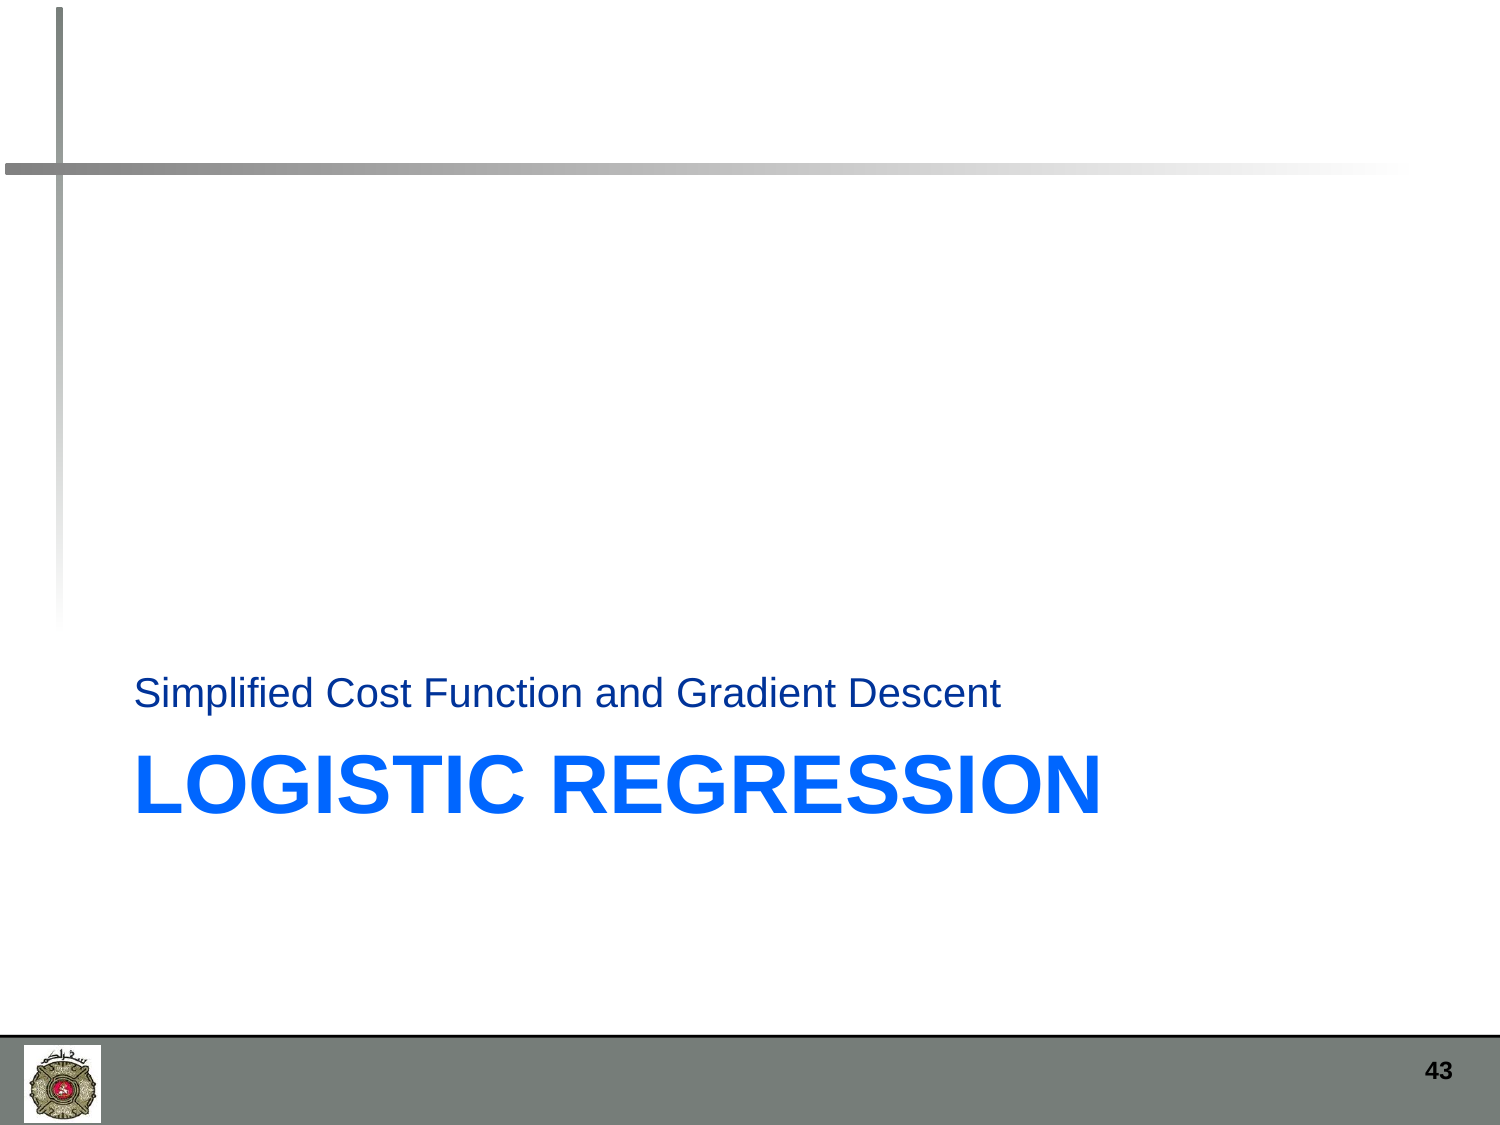

Simplified Cost Function and Gradient Descent
# Logistic Regression